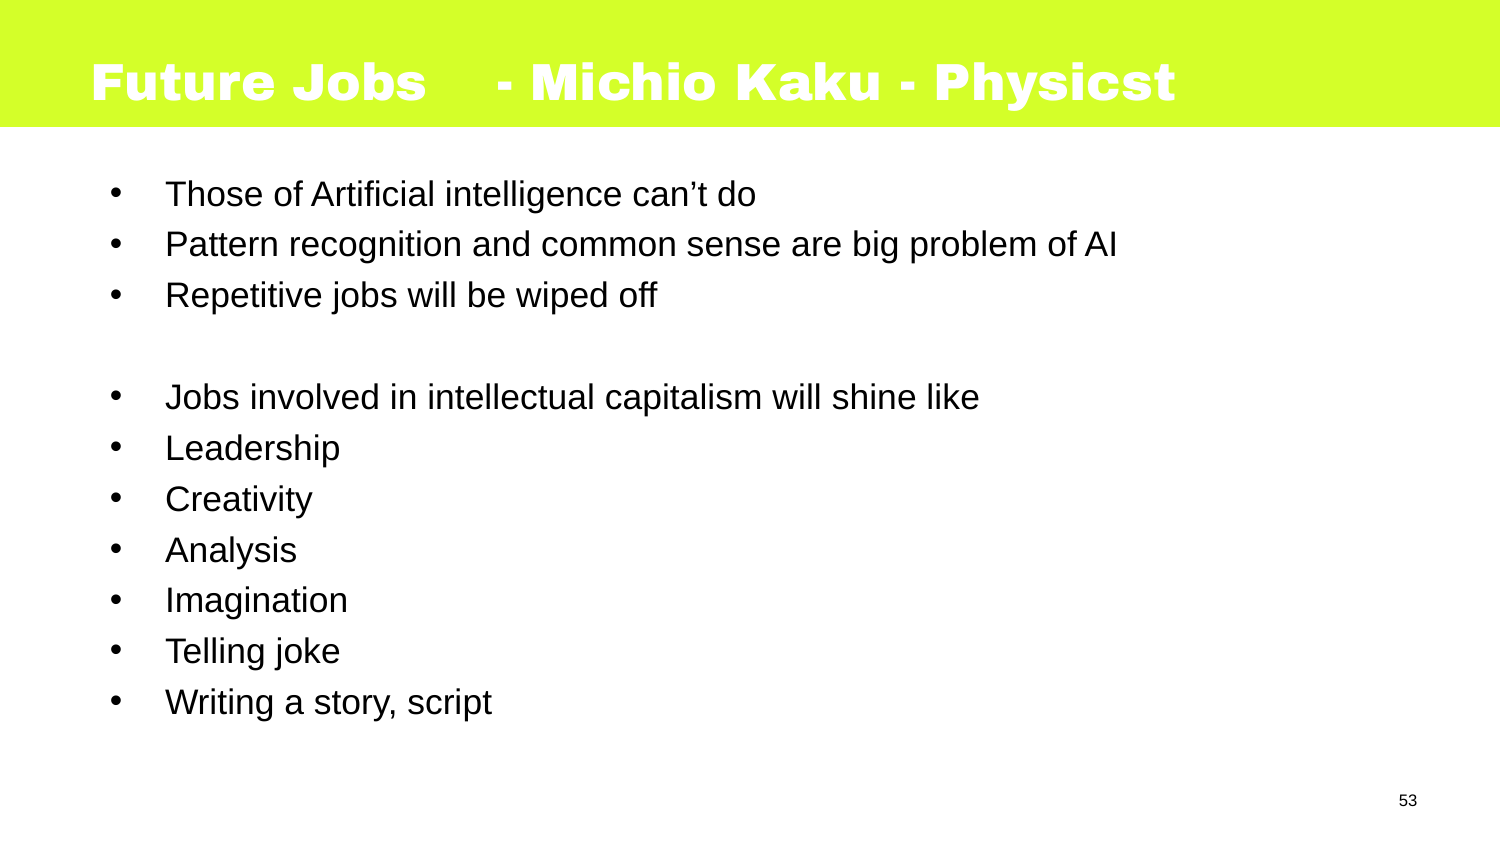

# Future Jobs    - Michio Kaku - Physicst
Those of Artificial intelligence can’t do
Pattern recognition and common sense are big problem of AI
Repetitive jobs will be wiped off

Jobs involved in intellectual capitalism will shine like
Leadership
Creativity
Analysis
Imagination
Telling joke
Writing a story, script

53